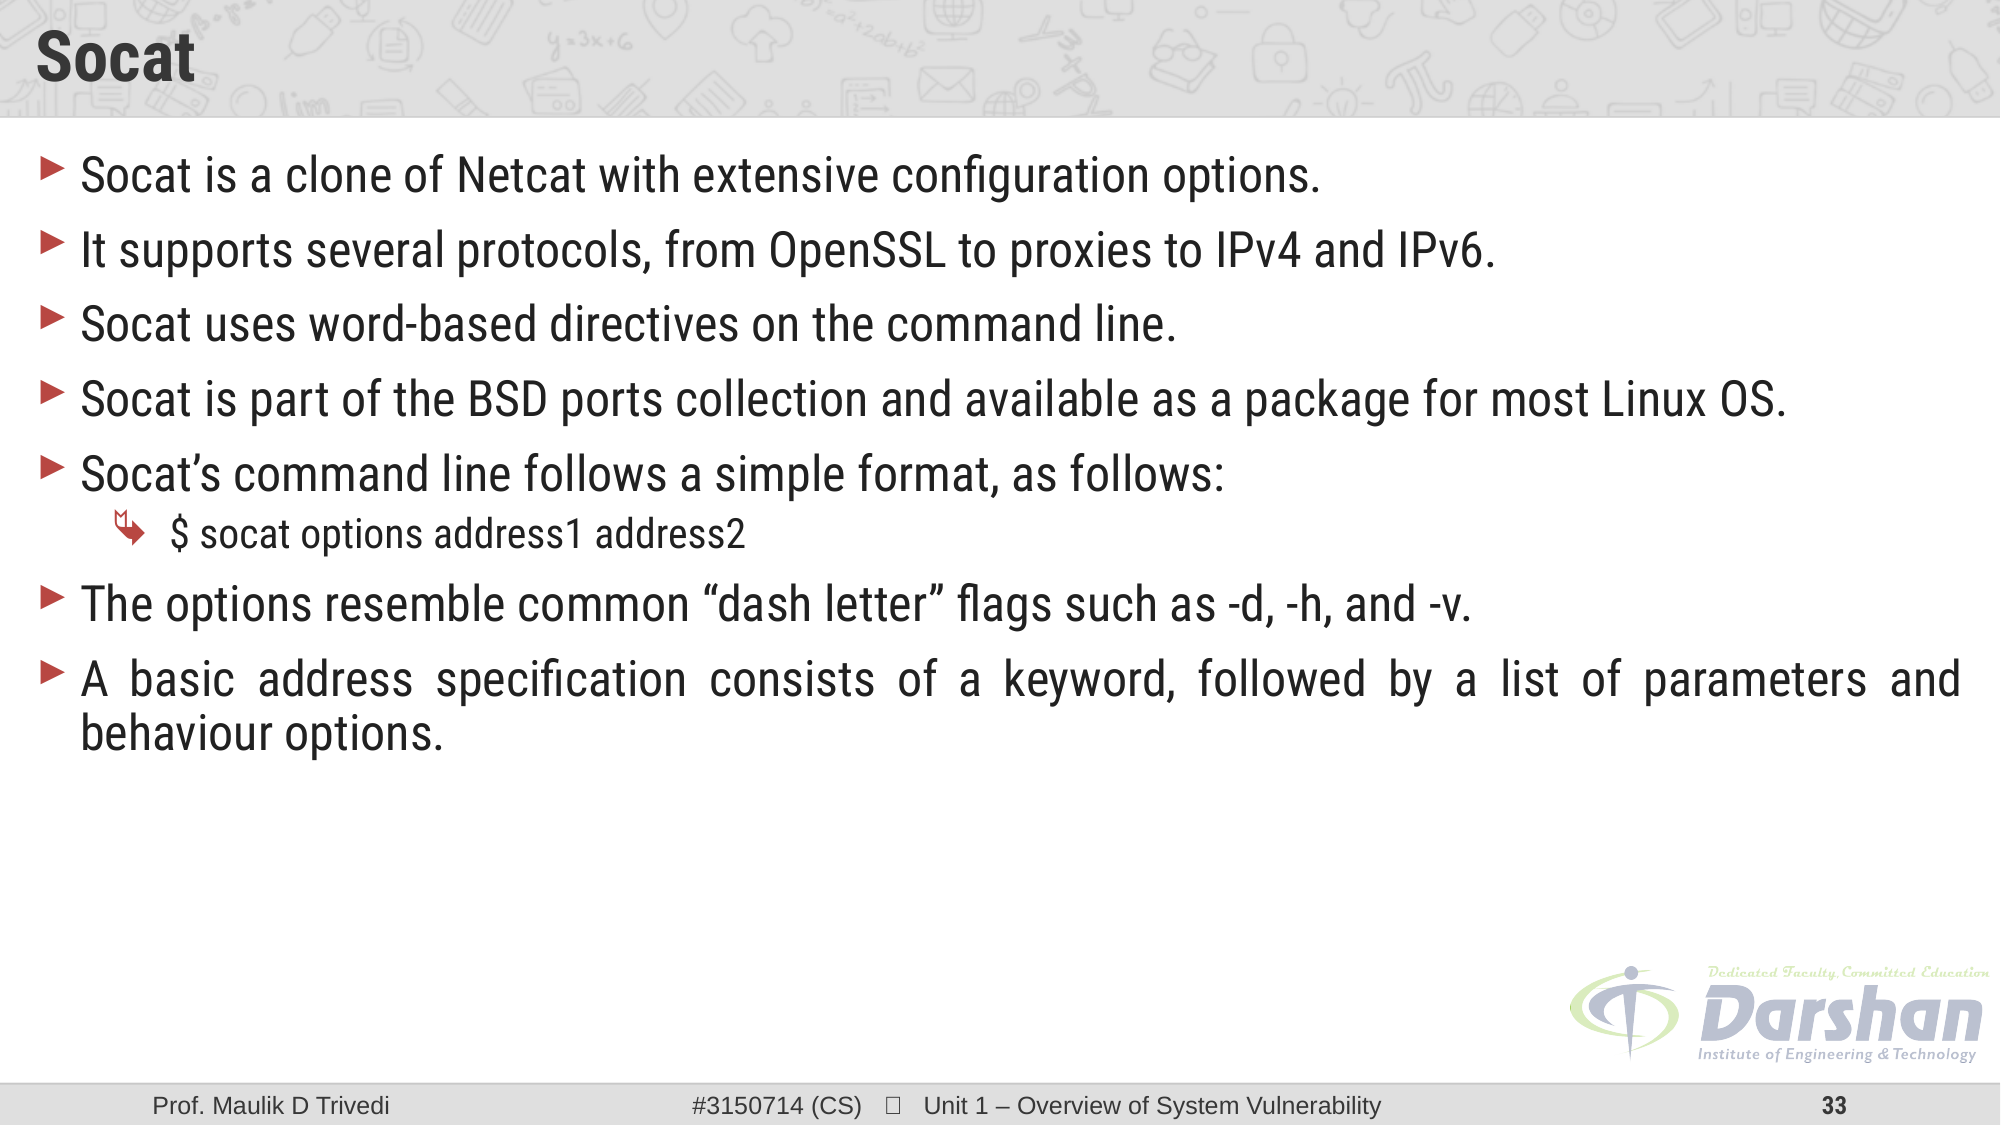

# Socat
Socat is a clone of Netcat with extensive configuration options.
It supports several protocols, from OpenSSL to proxies to IPv4 and IPv6.
Socat uses word-based directives on the command line.
Socat is part of the BSD ports collection and available as a package for most Linux OS.
Socat’s command line follows a simple format, as follows:
$ socat options address1 address2
The options resemble common “dash letter” flags such as -d, -h, and -v.
A basic address specification consists of a keyword, followed by a list of parameters and behaviour options.